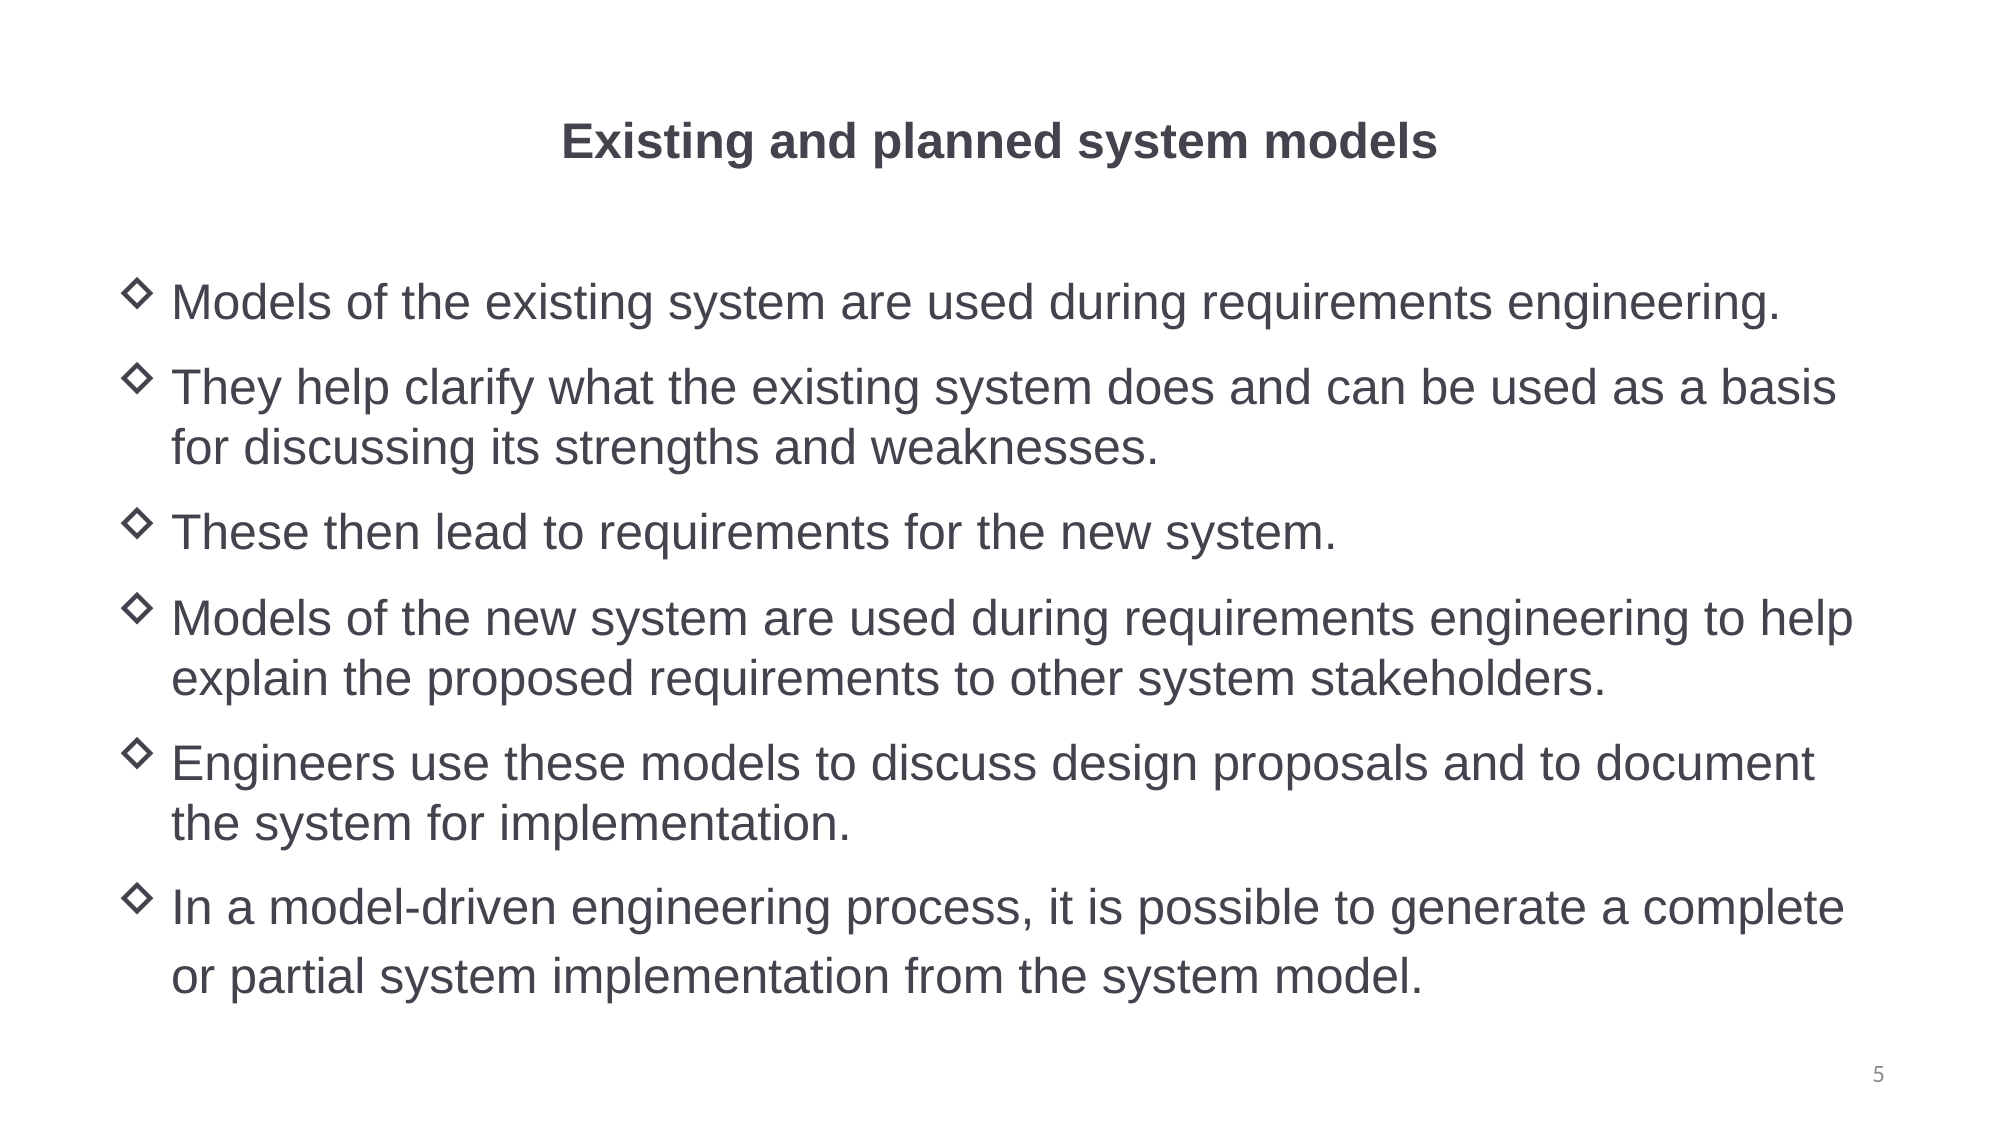

# Existing and planned system models
Models of the existing system are used during requirements engineering.
They help clarify what the existing system does and can be used as a basis for discussing its strengths and weaknesses.
These then lead to requirements for the new system.
Models of the new system are used during requirements engineering to help explain the proposed requirements to other system stakeholders.
Engineers use these models to discuss design proposals and to document the system for implementation.
In a model-driven engineering process, it is possible to generate a complete or partial system implementation from the system model.
5